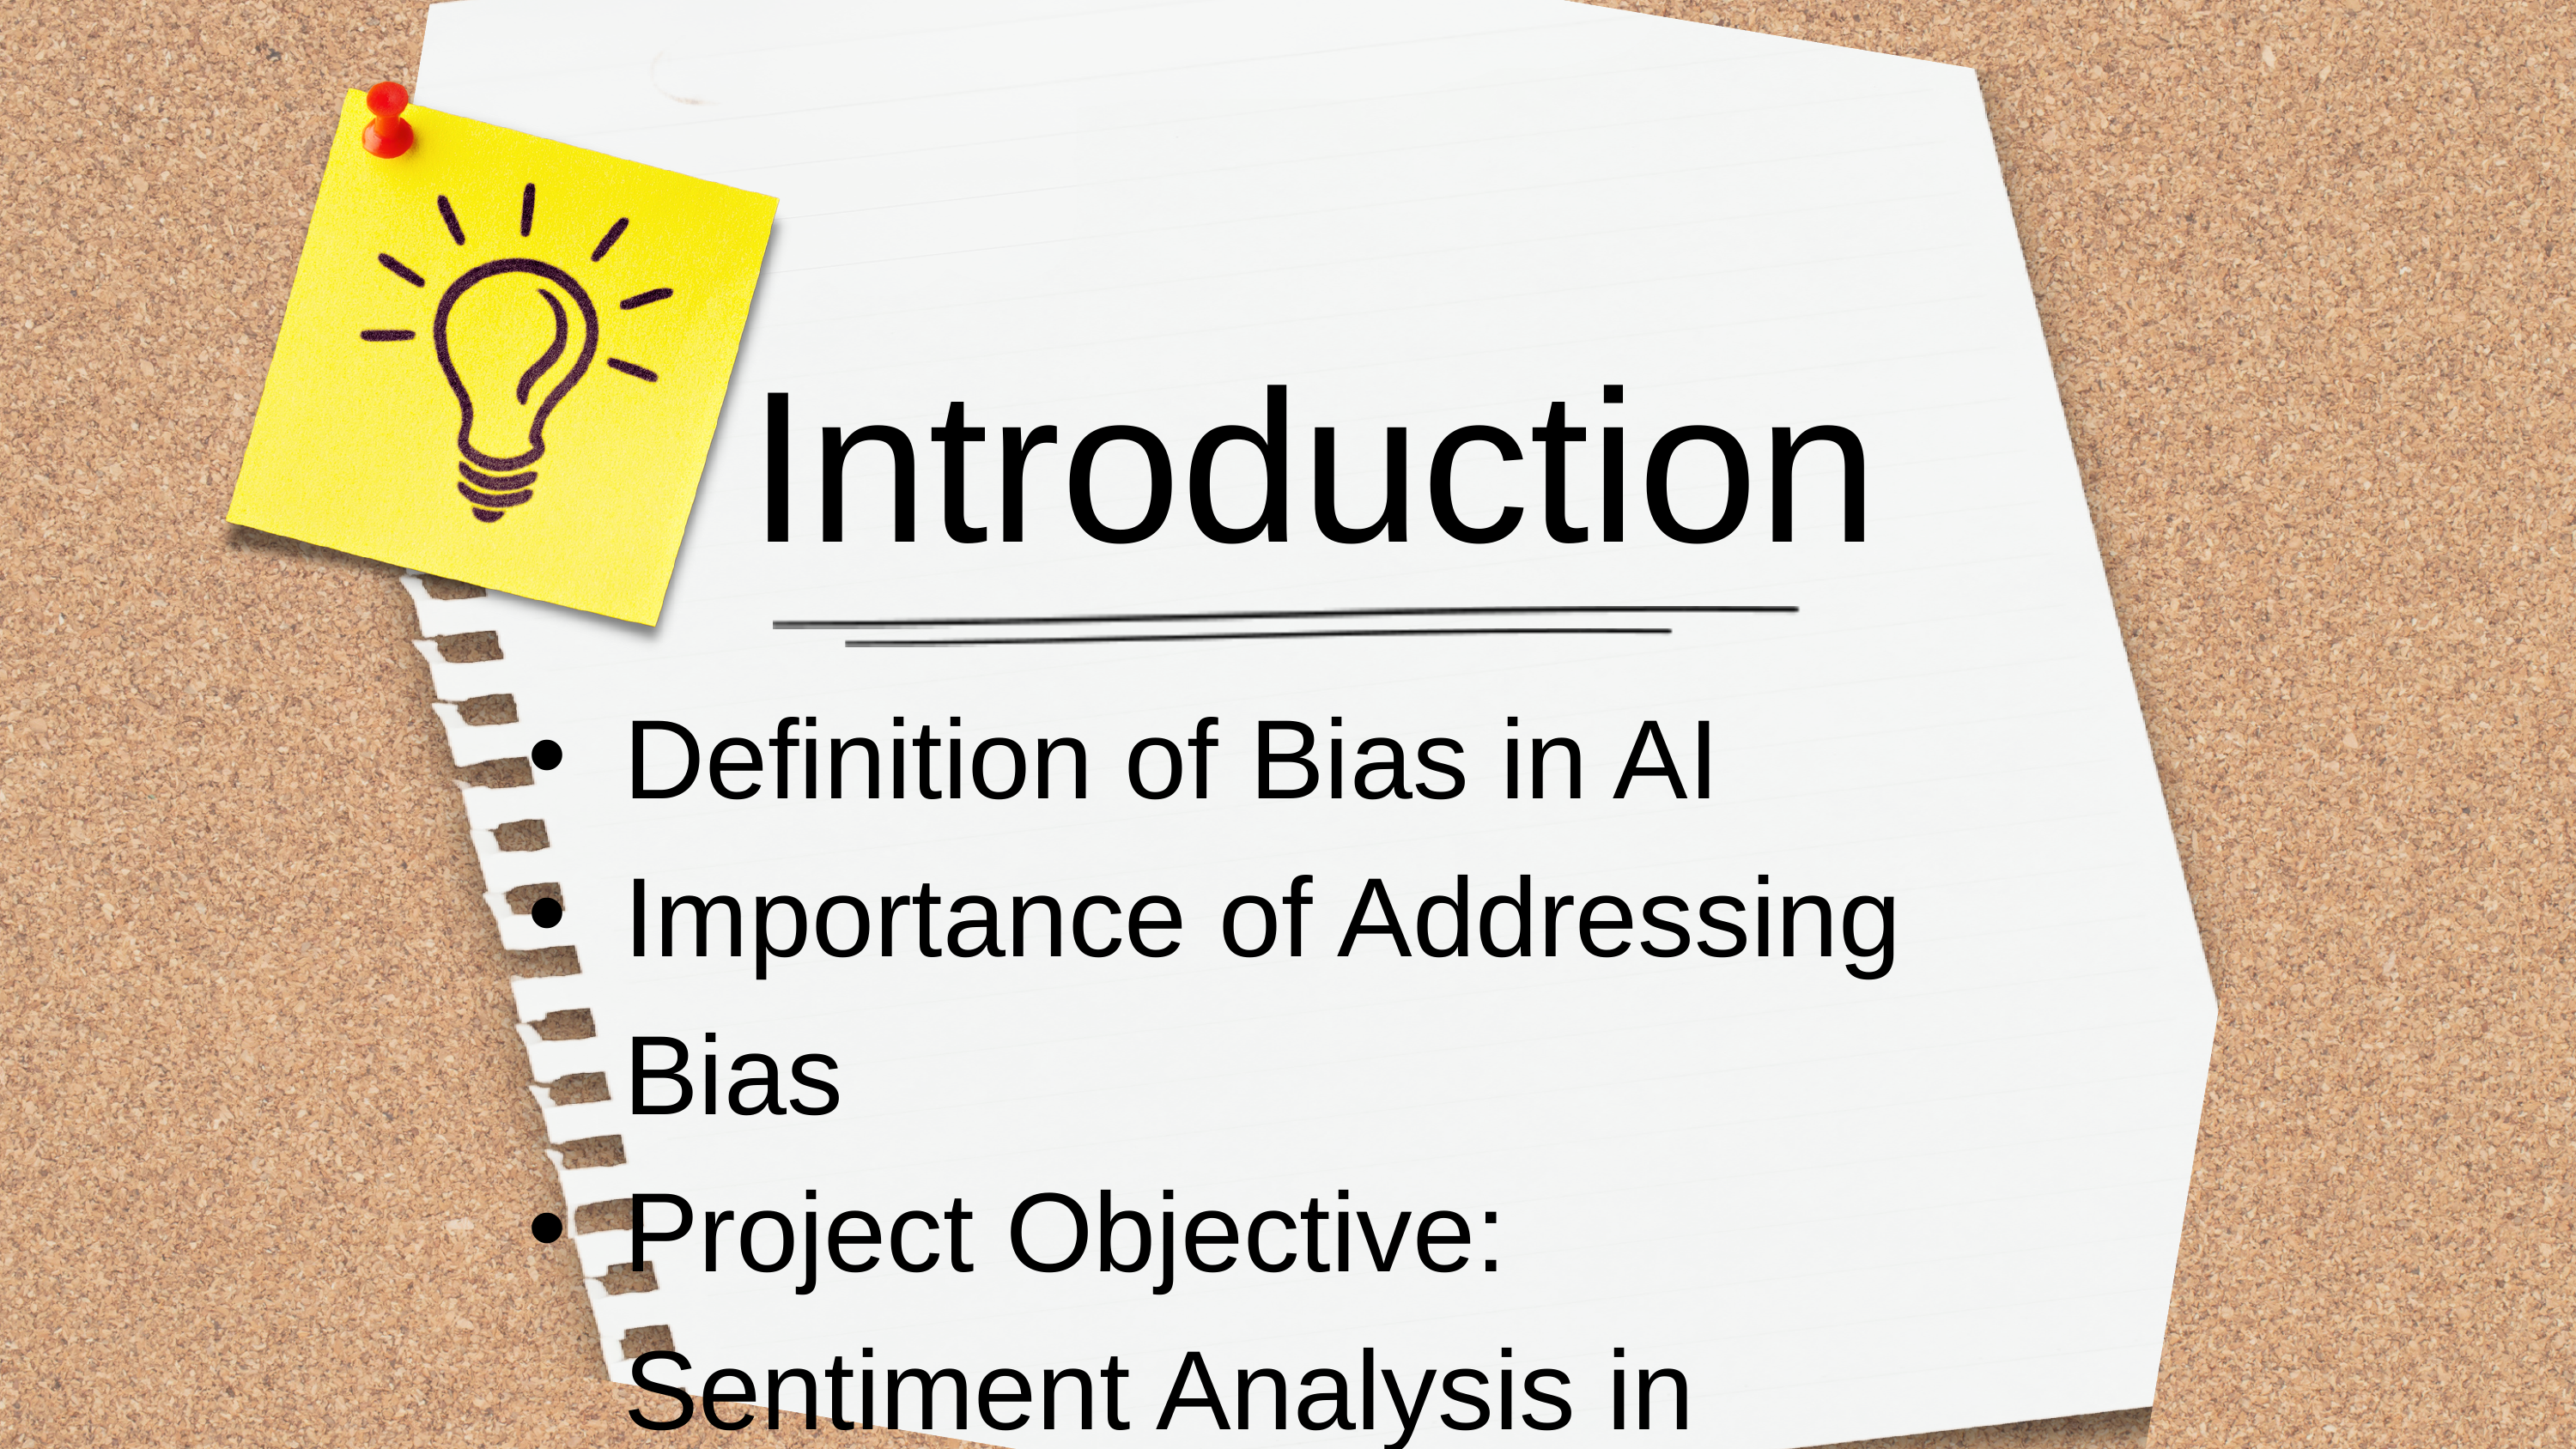

Introduction

Definition of Bias in AI
Importance of Addressing Bias
Project Objective: Sentiment Analysis in Romanian Texts